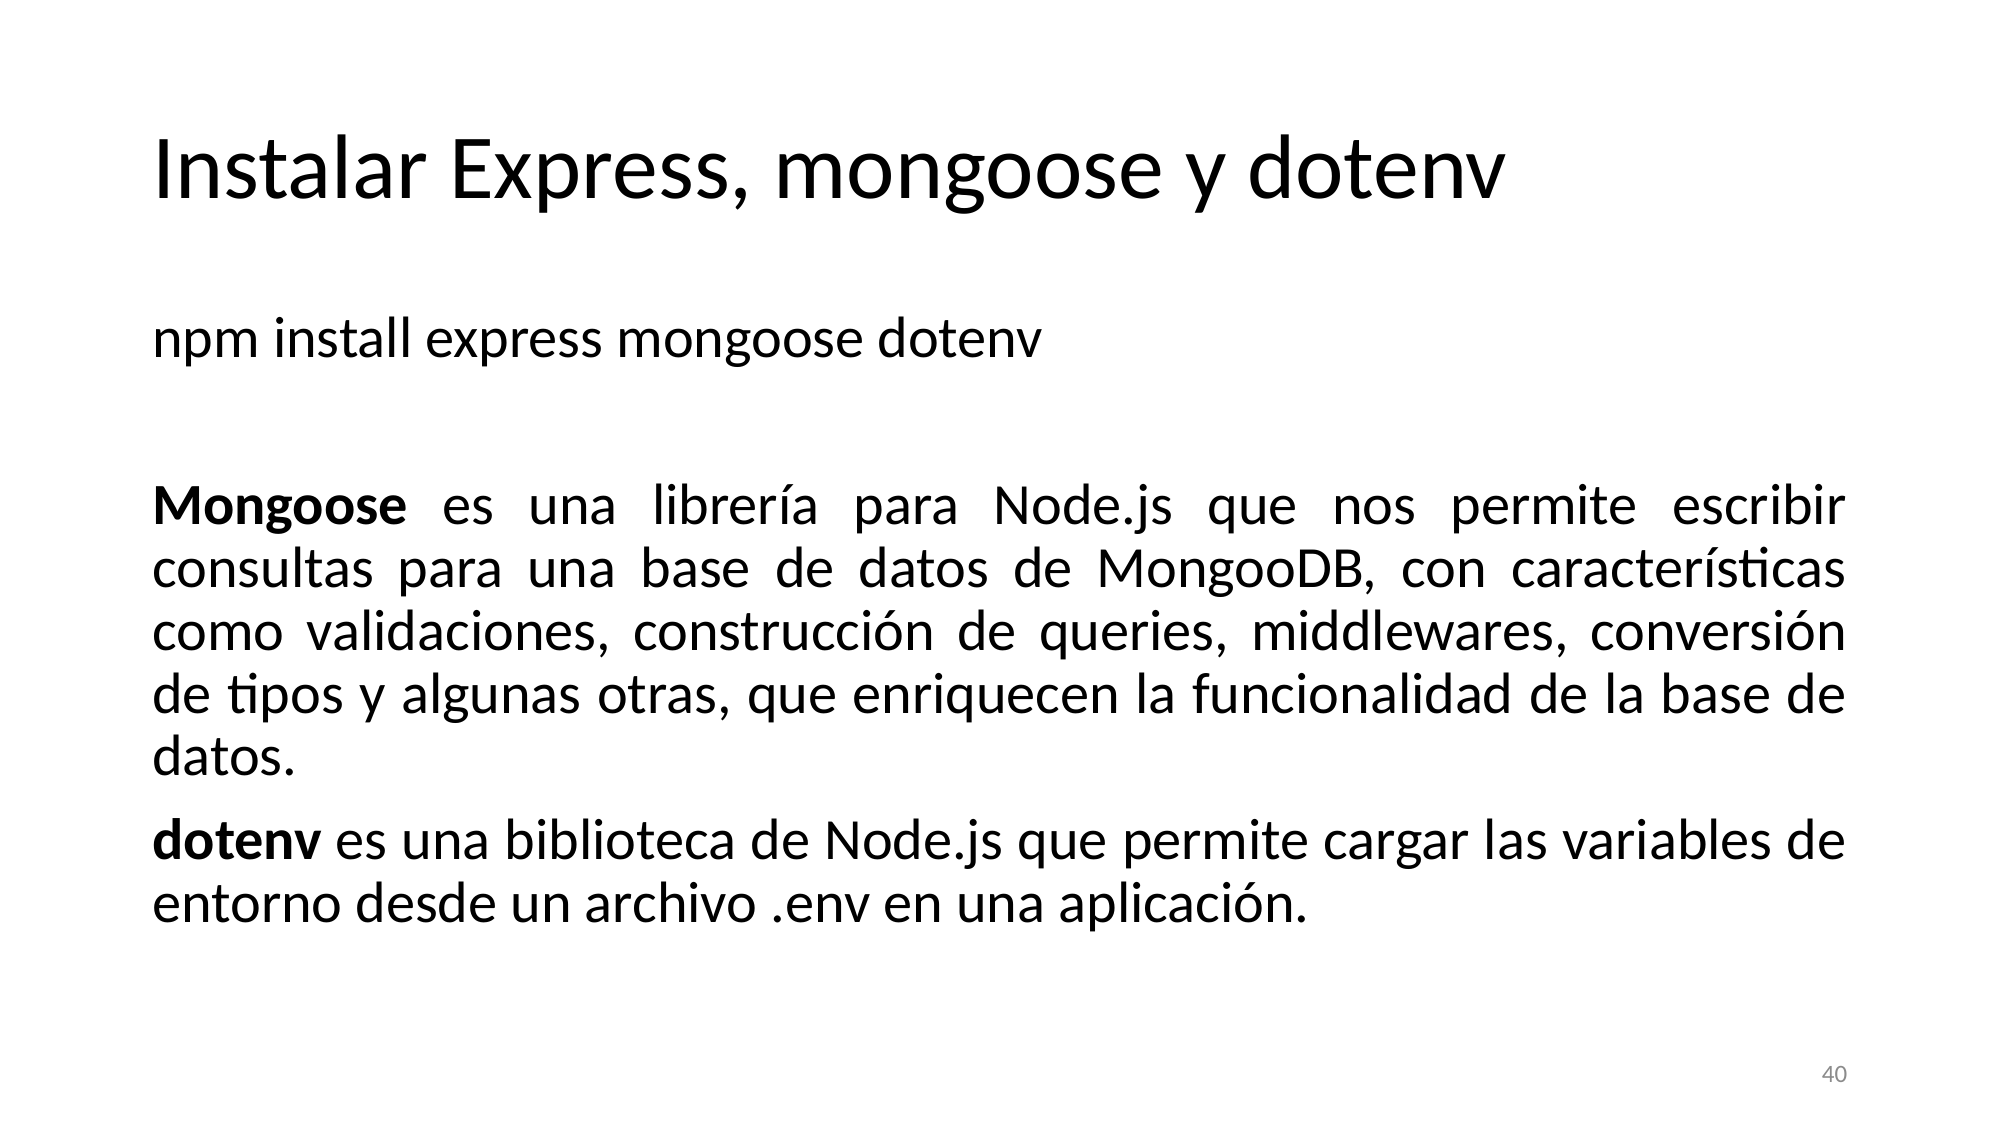

# Instalar Express, mongoose y dotenv
npm install express mongoose dotenv

Mongoose es una librería para Node.js que nos permite escribir consultas para una base de datos de MongooDB, con características como validaciones, construcción de queries, middlewares, conversión de tipos y algunas otras, que enriquecen la funcionalidad de la base de datos.
dotenv es una biblioteca de Node.js que permite cargar las variables de entorno desde un archivo .env en una aplicación.
40